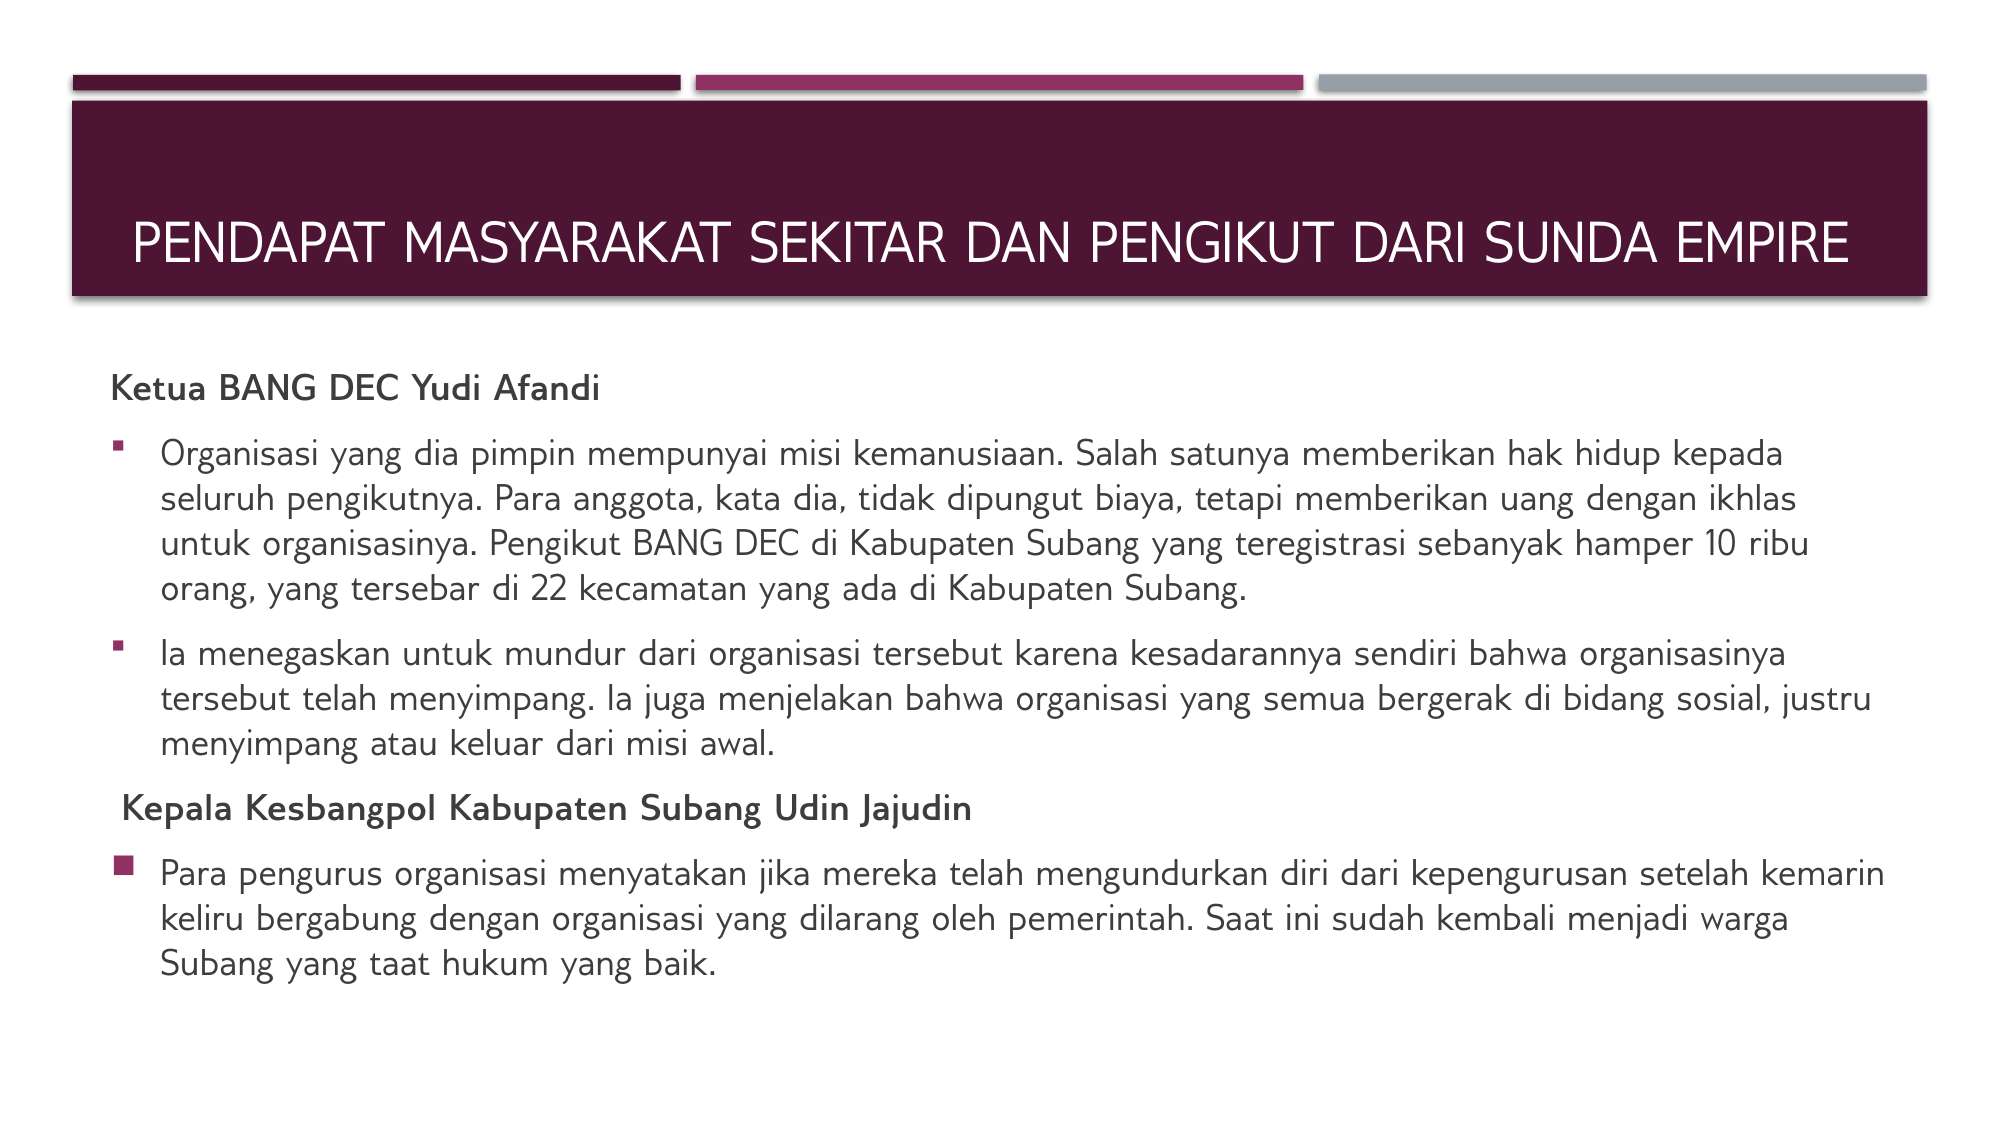

# PENDAPAT MASYARAKAT SEKITAR dan pengikut dari sunda empire
Ketua BANG DEC Yudi Afandi
Organisasi yang dia pimpin mempunyai misi kemanusiaan. Salah satunya memberikan hak hidup kepada seluruh pengikutnya. Para anggota, kata dia, tidak dipungut biaya, tetapi memberikan uang dengan ikhlas untuk organisasinya. Pengikut BANG DEC di Kabupaten Subang yang teregistrasi sebanyak hamper 10 ribu orang, yang tersebar di 22 kecamatan yang ada di Kabupaten Subang.
Ia menegaskan untuk mundur dari organisasi tersebut karena kesadarannya sendiri bahwa organisasinya tersebut telah menyimpang. Ia juga menjelakan bahwa organisasi yang semua bergerak di bidang sosial, justru menyimpang atau keluar dari misi awal.
 Kepala Kesbangpol Kabupaten Subang Udin Jajudin
Para pengurus organisasi menyatakan jika mereka telah mengundurkan diri dari kepengurusan setelah kemarin keliru bergabung dengan organisasi yang dilarang oleh pemerintah. Saat ini sudah kembali menjadi warga Subang yang taat hukum yang baik.